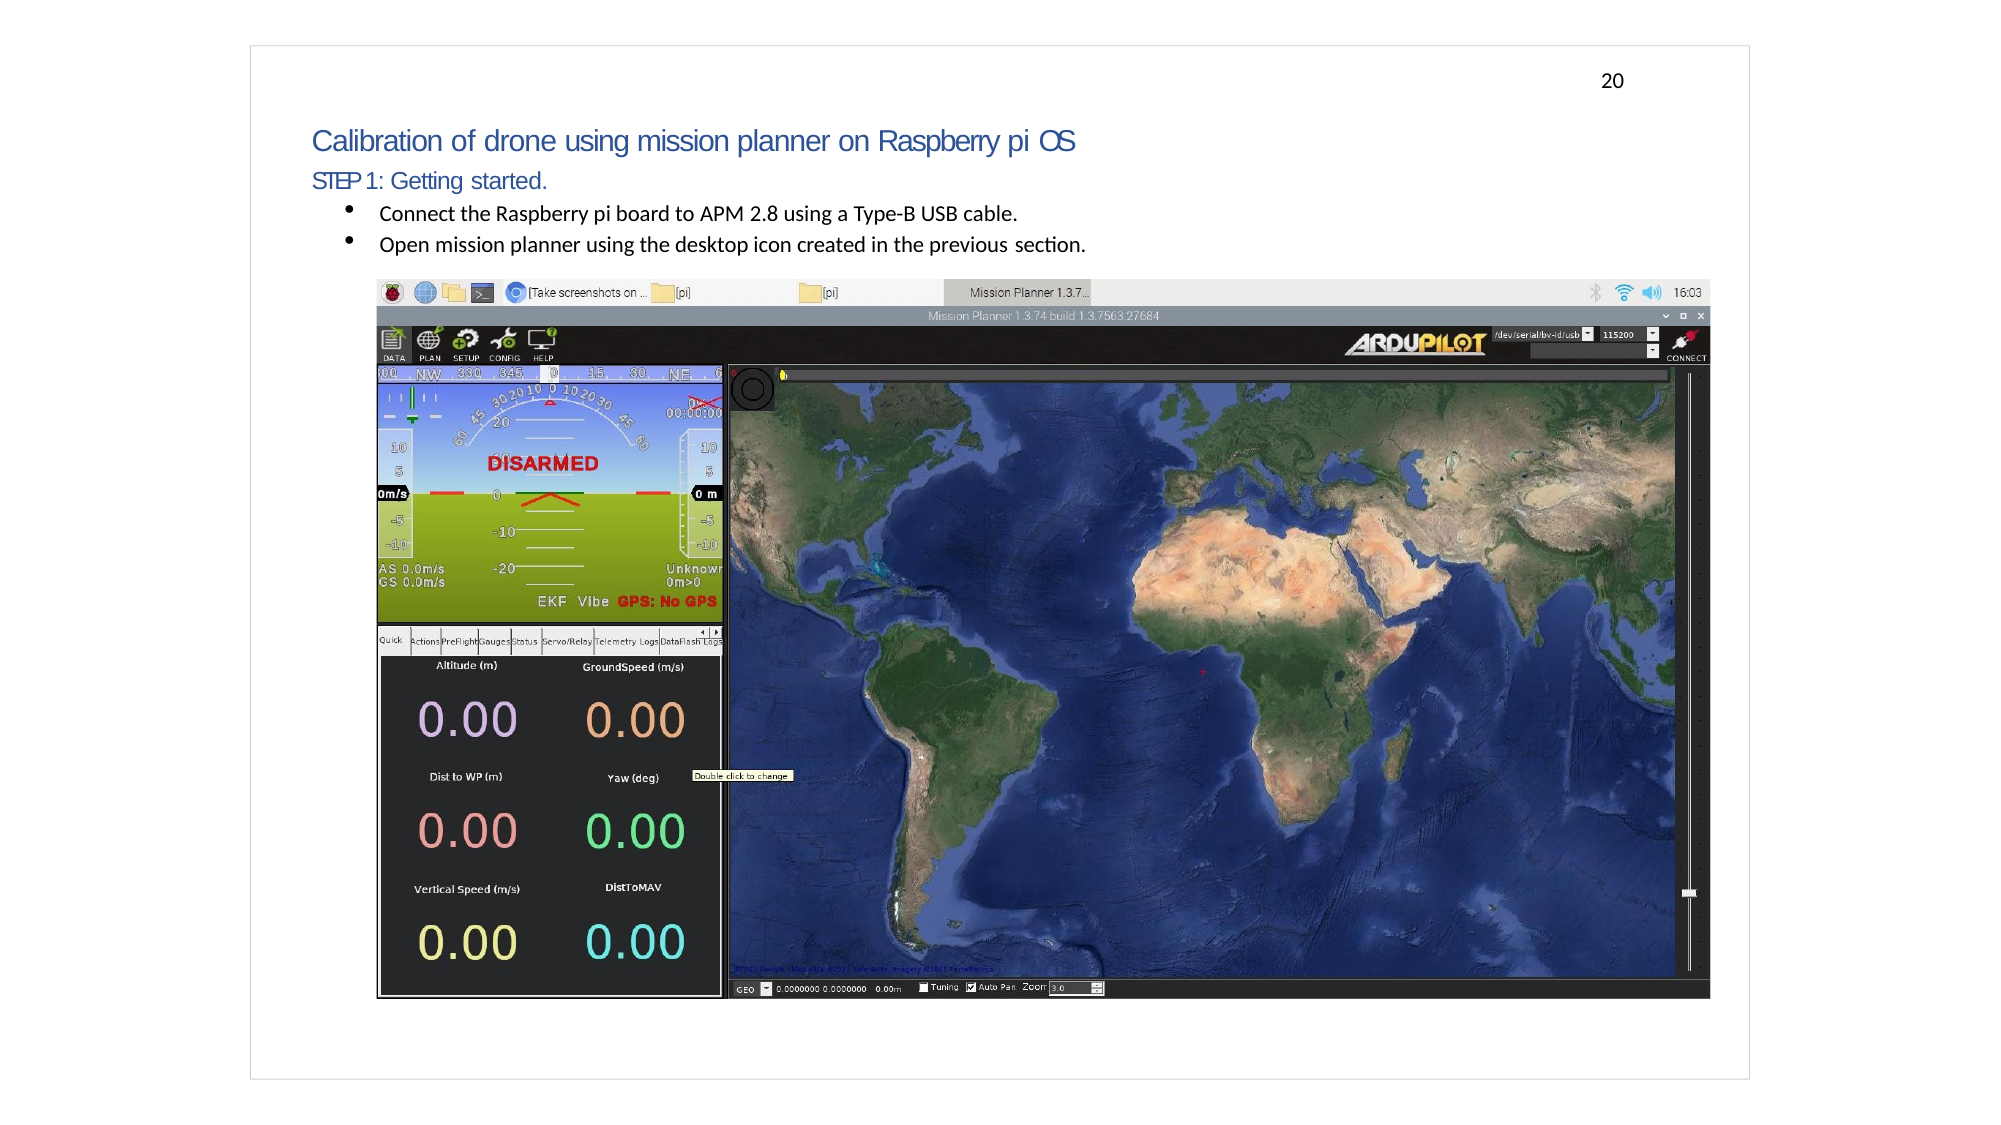

20
Calibration of drone using mission planner on Raspberry pi OS
STEP 1: Getting started.
Connect the Raspberry pi board to APM 2.8 using a Type-B USB cable.
Open mission planner using the desktop icon created in the previous section.